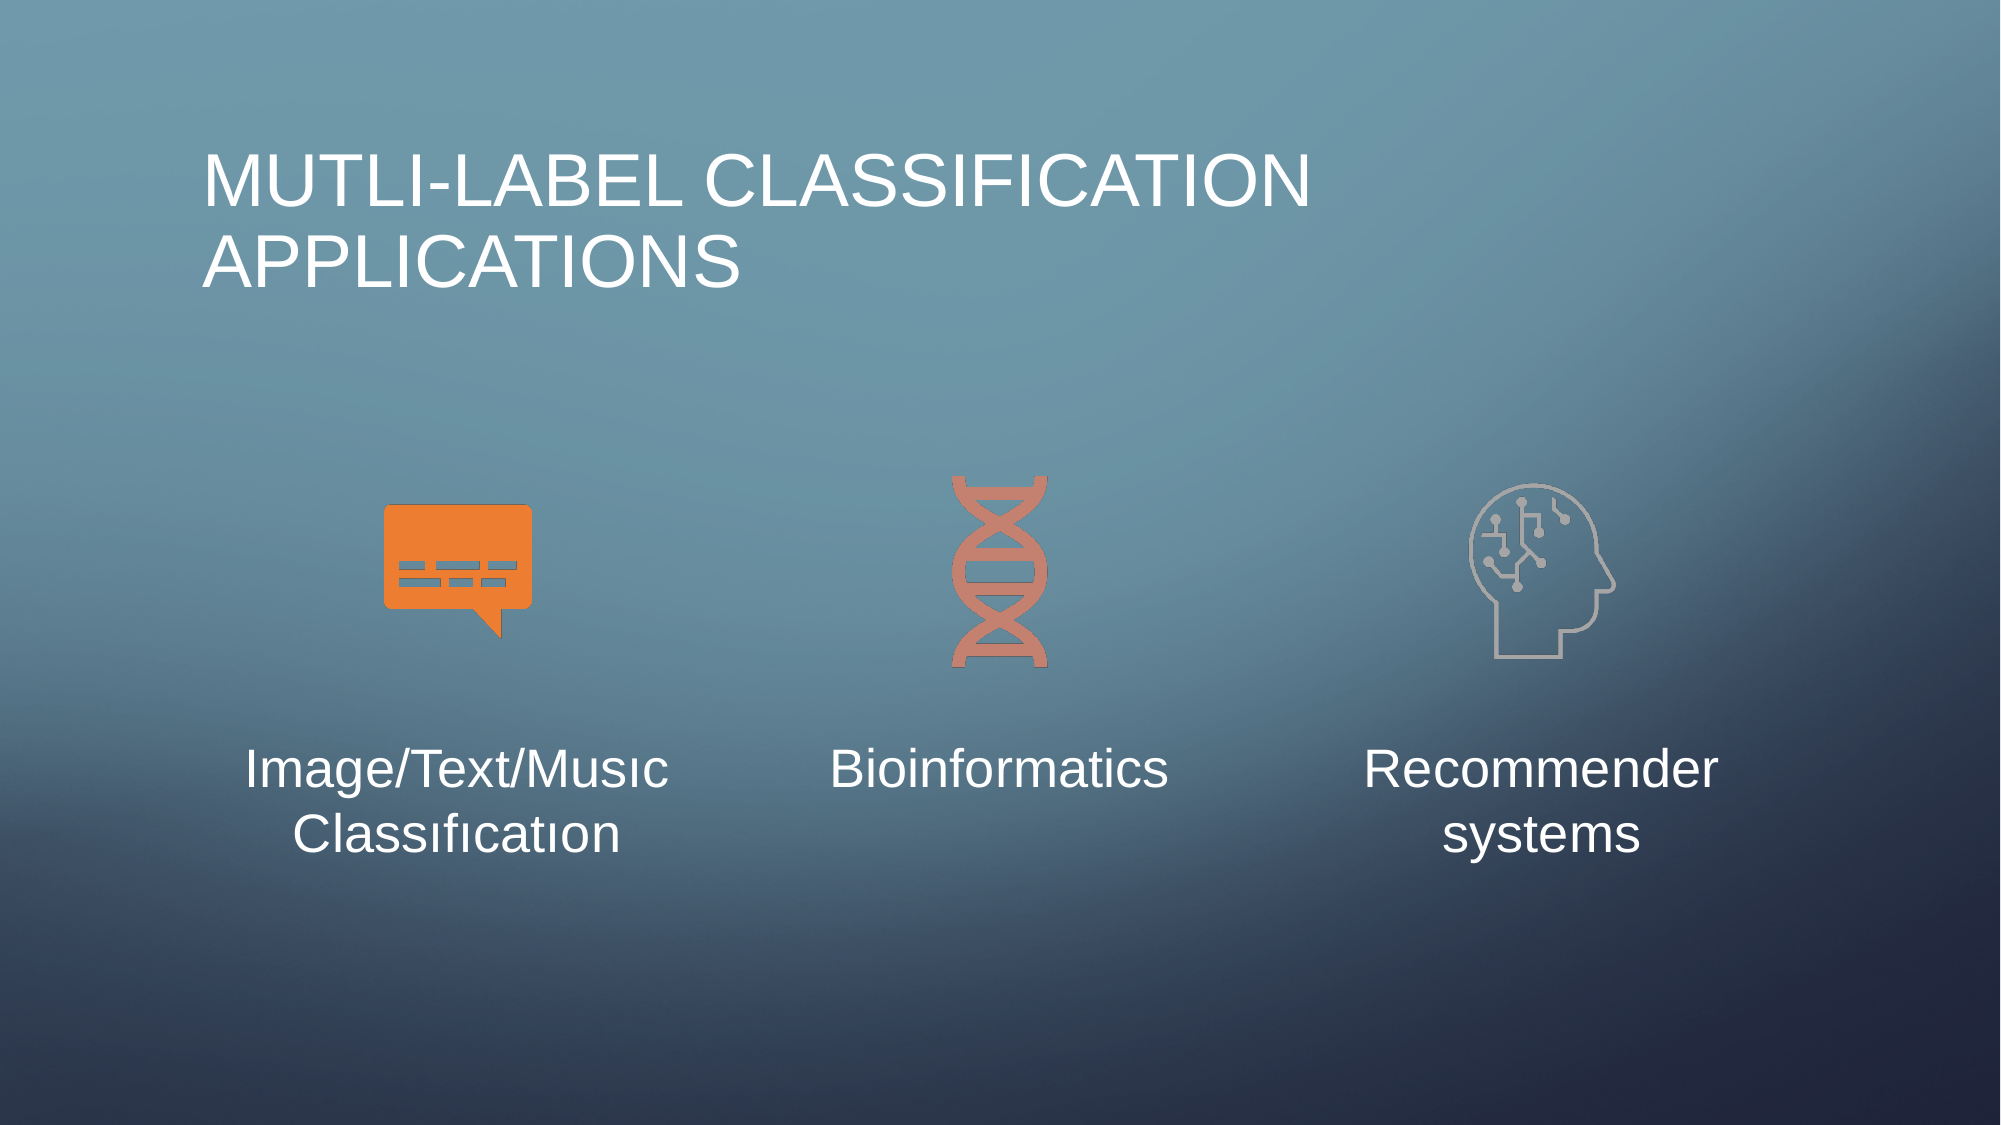

# Mutlı-label Classıfıcatıon Applıcatıons
Image/Text/Musıc Classıfıcatıon
Bioinformatics
Recommender systems